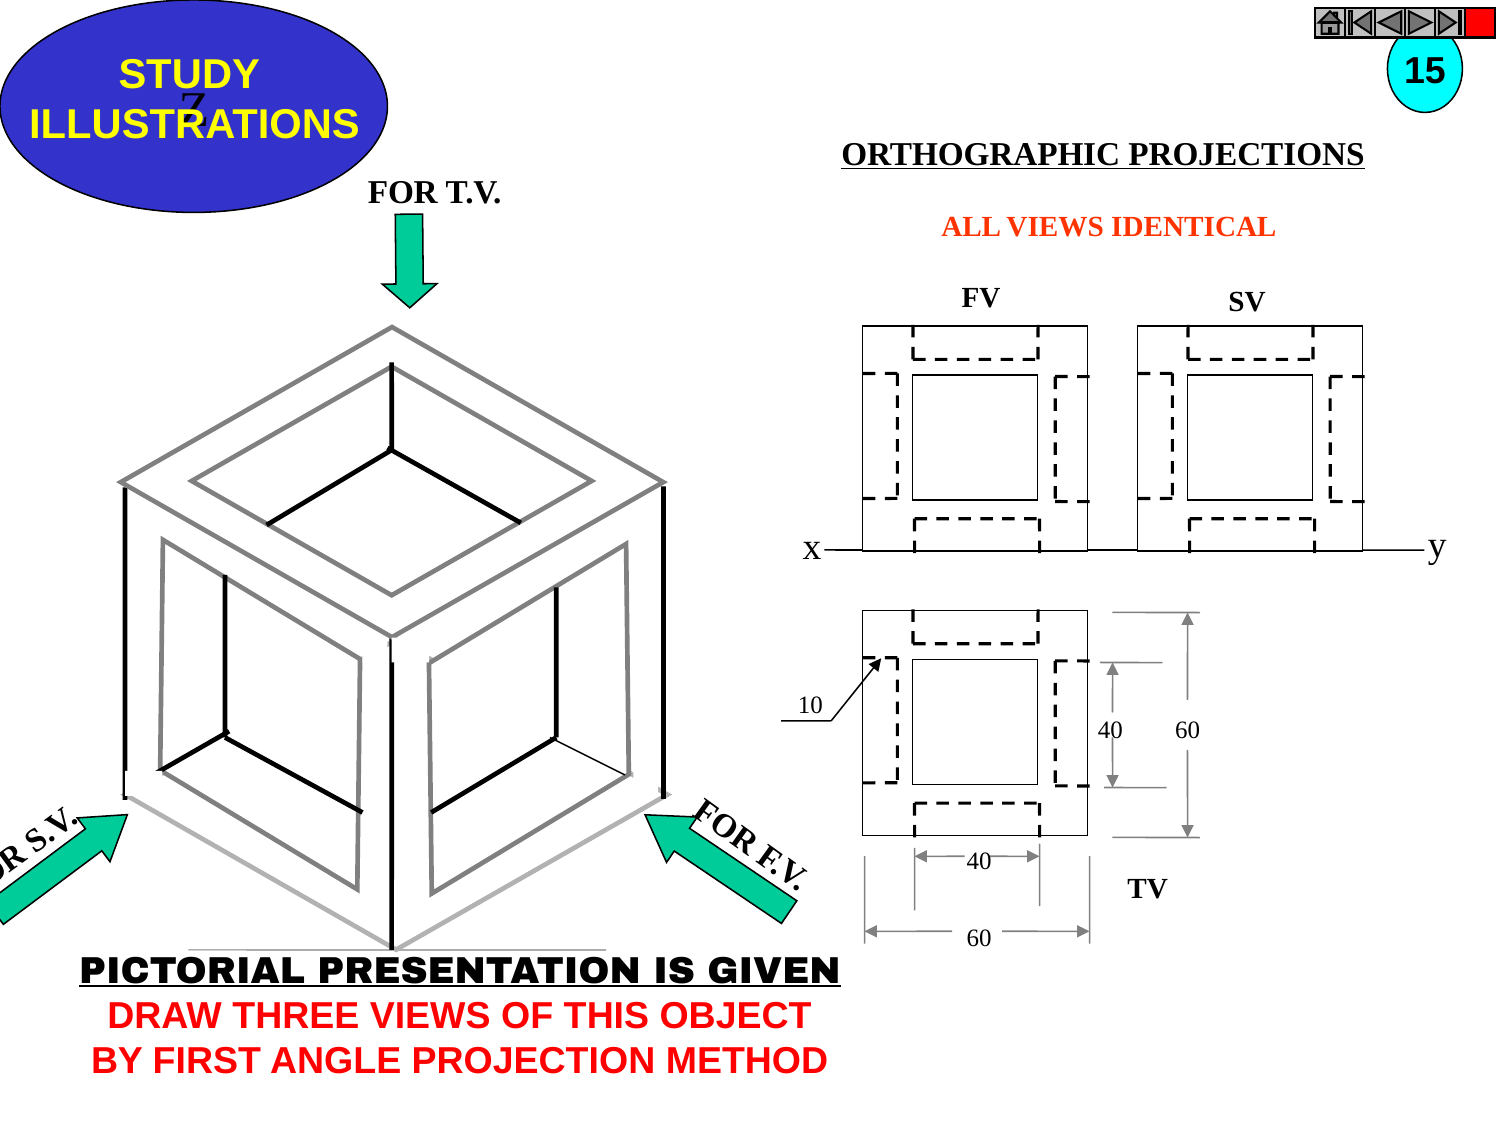

Z
STUDY
ILLUSTRATIONS

15
ORTHOGRAPHIC PROJECTIONS
FOR T.V.

ALL VIEWS IDENTICAL
FV

SV

y
x

10
40
60

40

60
TV
FOR F.V.

FOR S.V.

PICTORIAL PRESENTATION IS GIVEN
DRAW THREE VIEWS OF THIS OBJECT
BY FIRST ANGLE PROJECTION METHOD